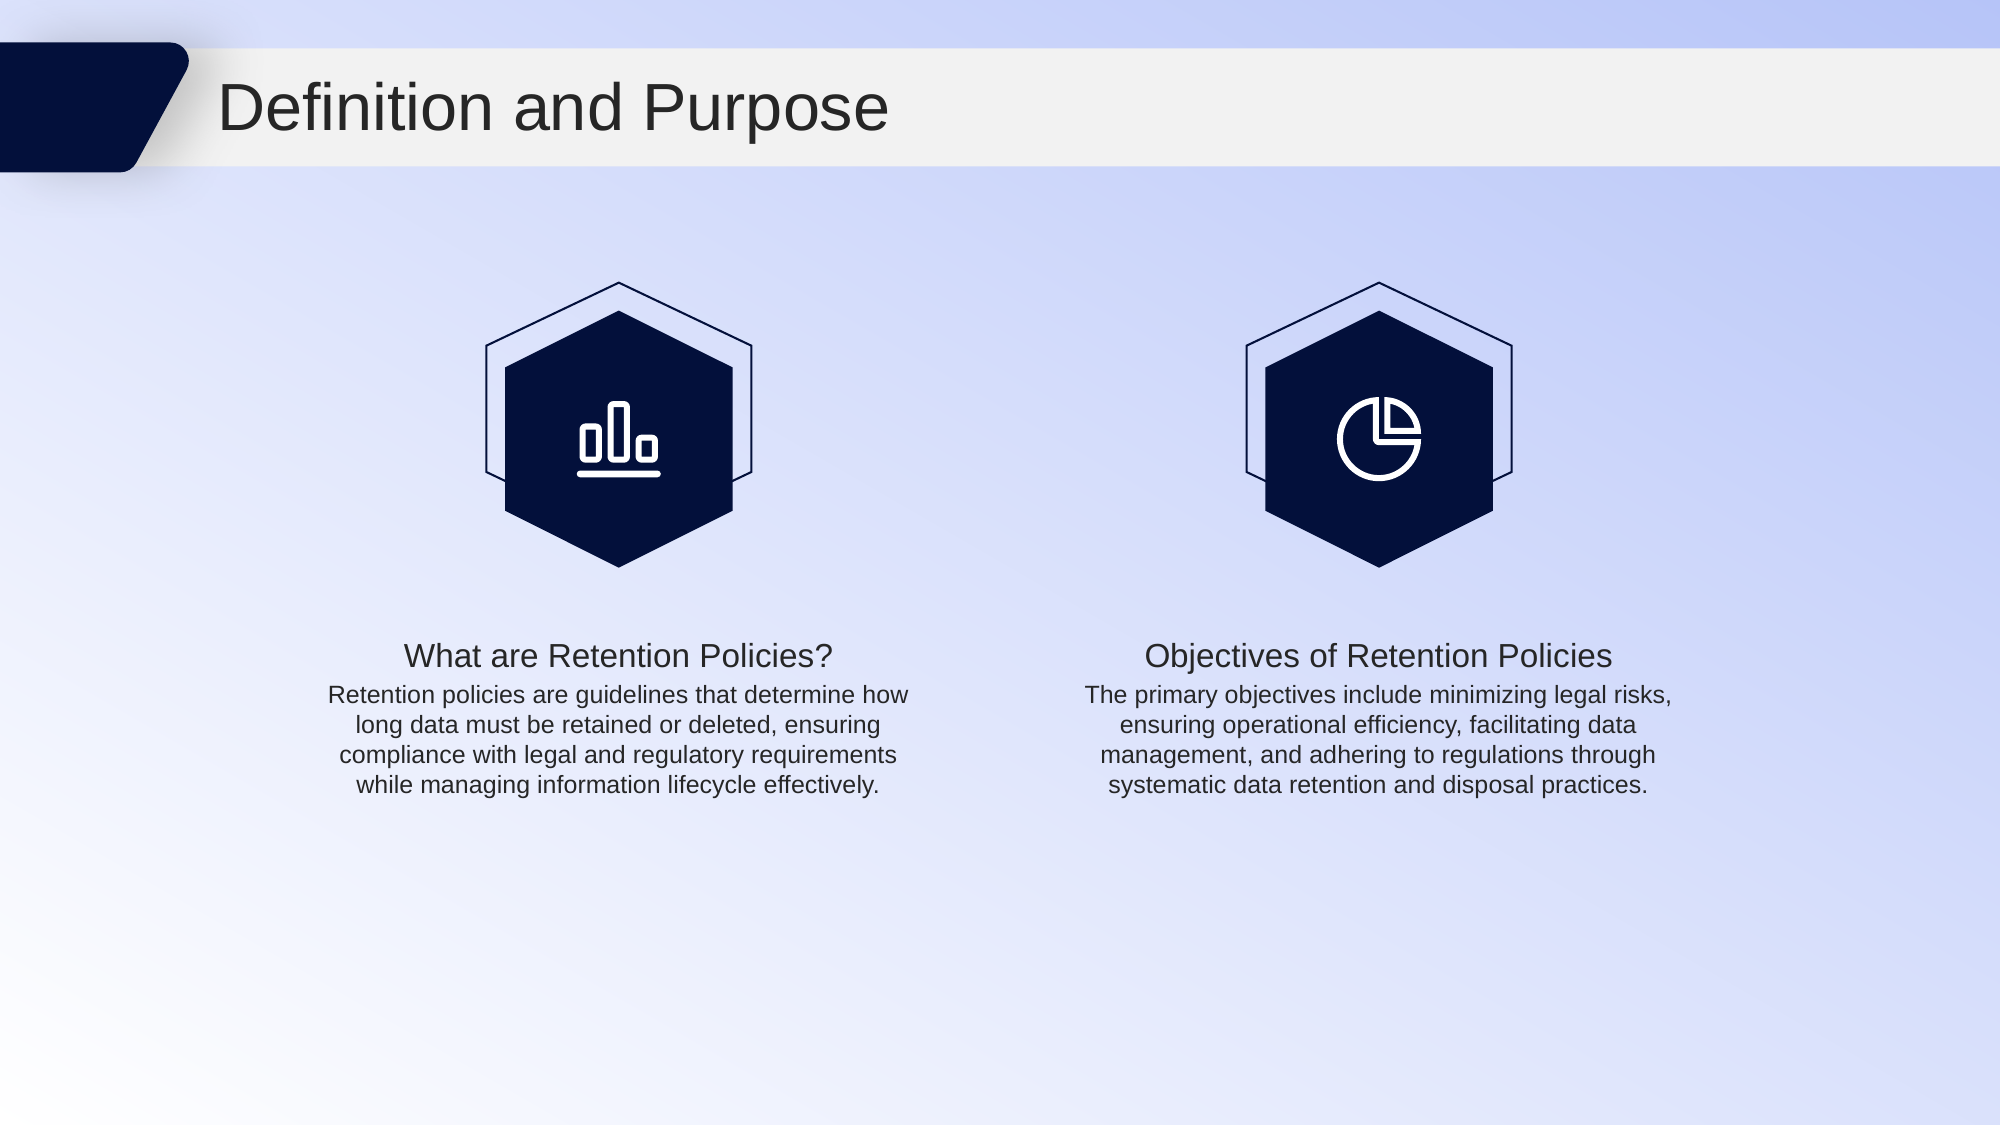

Definition and Purpose

What are Retention Policies?
Objectives of Retention Policies
Retention policies are guidelines that determine how long data must be retained or deleted, ensuring compliance with legal and regulatory requirements while managing information lifecycle effectively.
The primary objectives include minimizing legal risks, ensuring operational efficiency, facilitating data management, and adhering to regulations through systematic data retention and disposal practices.